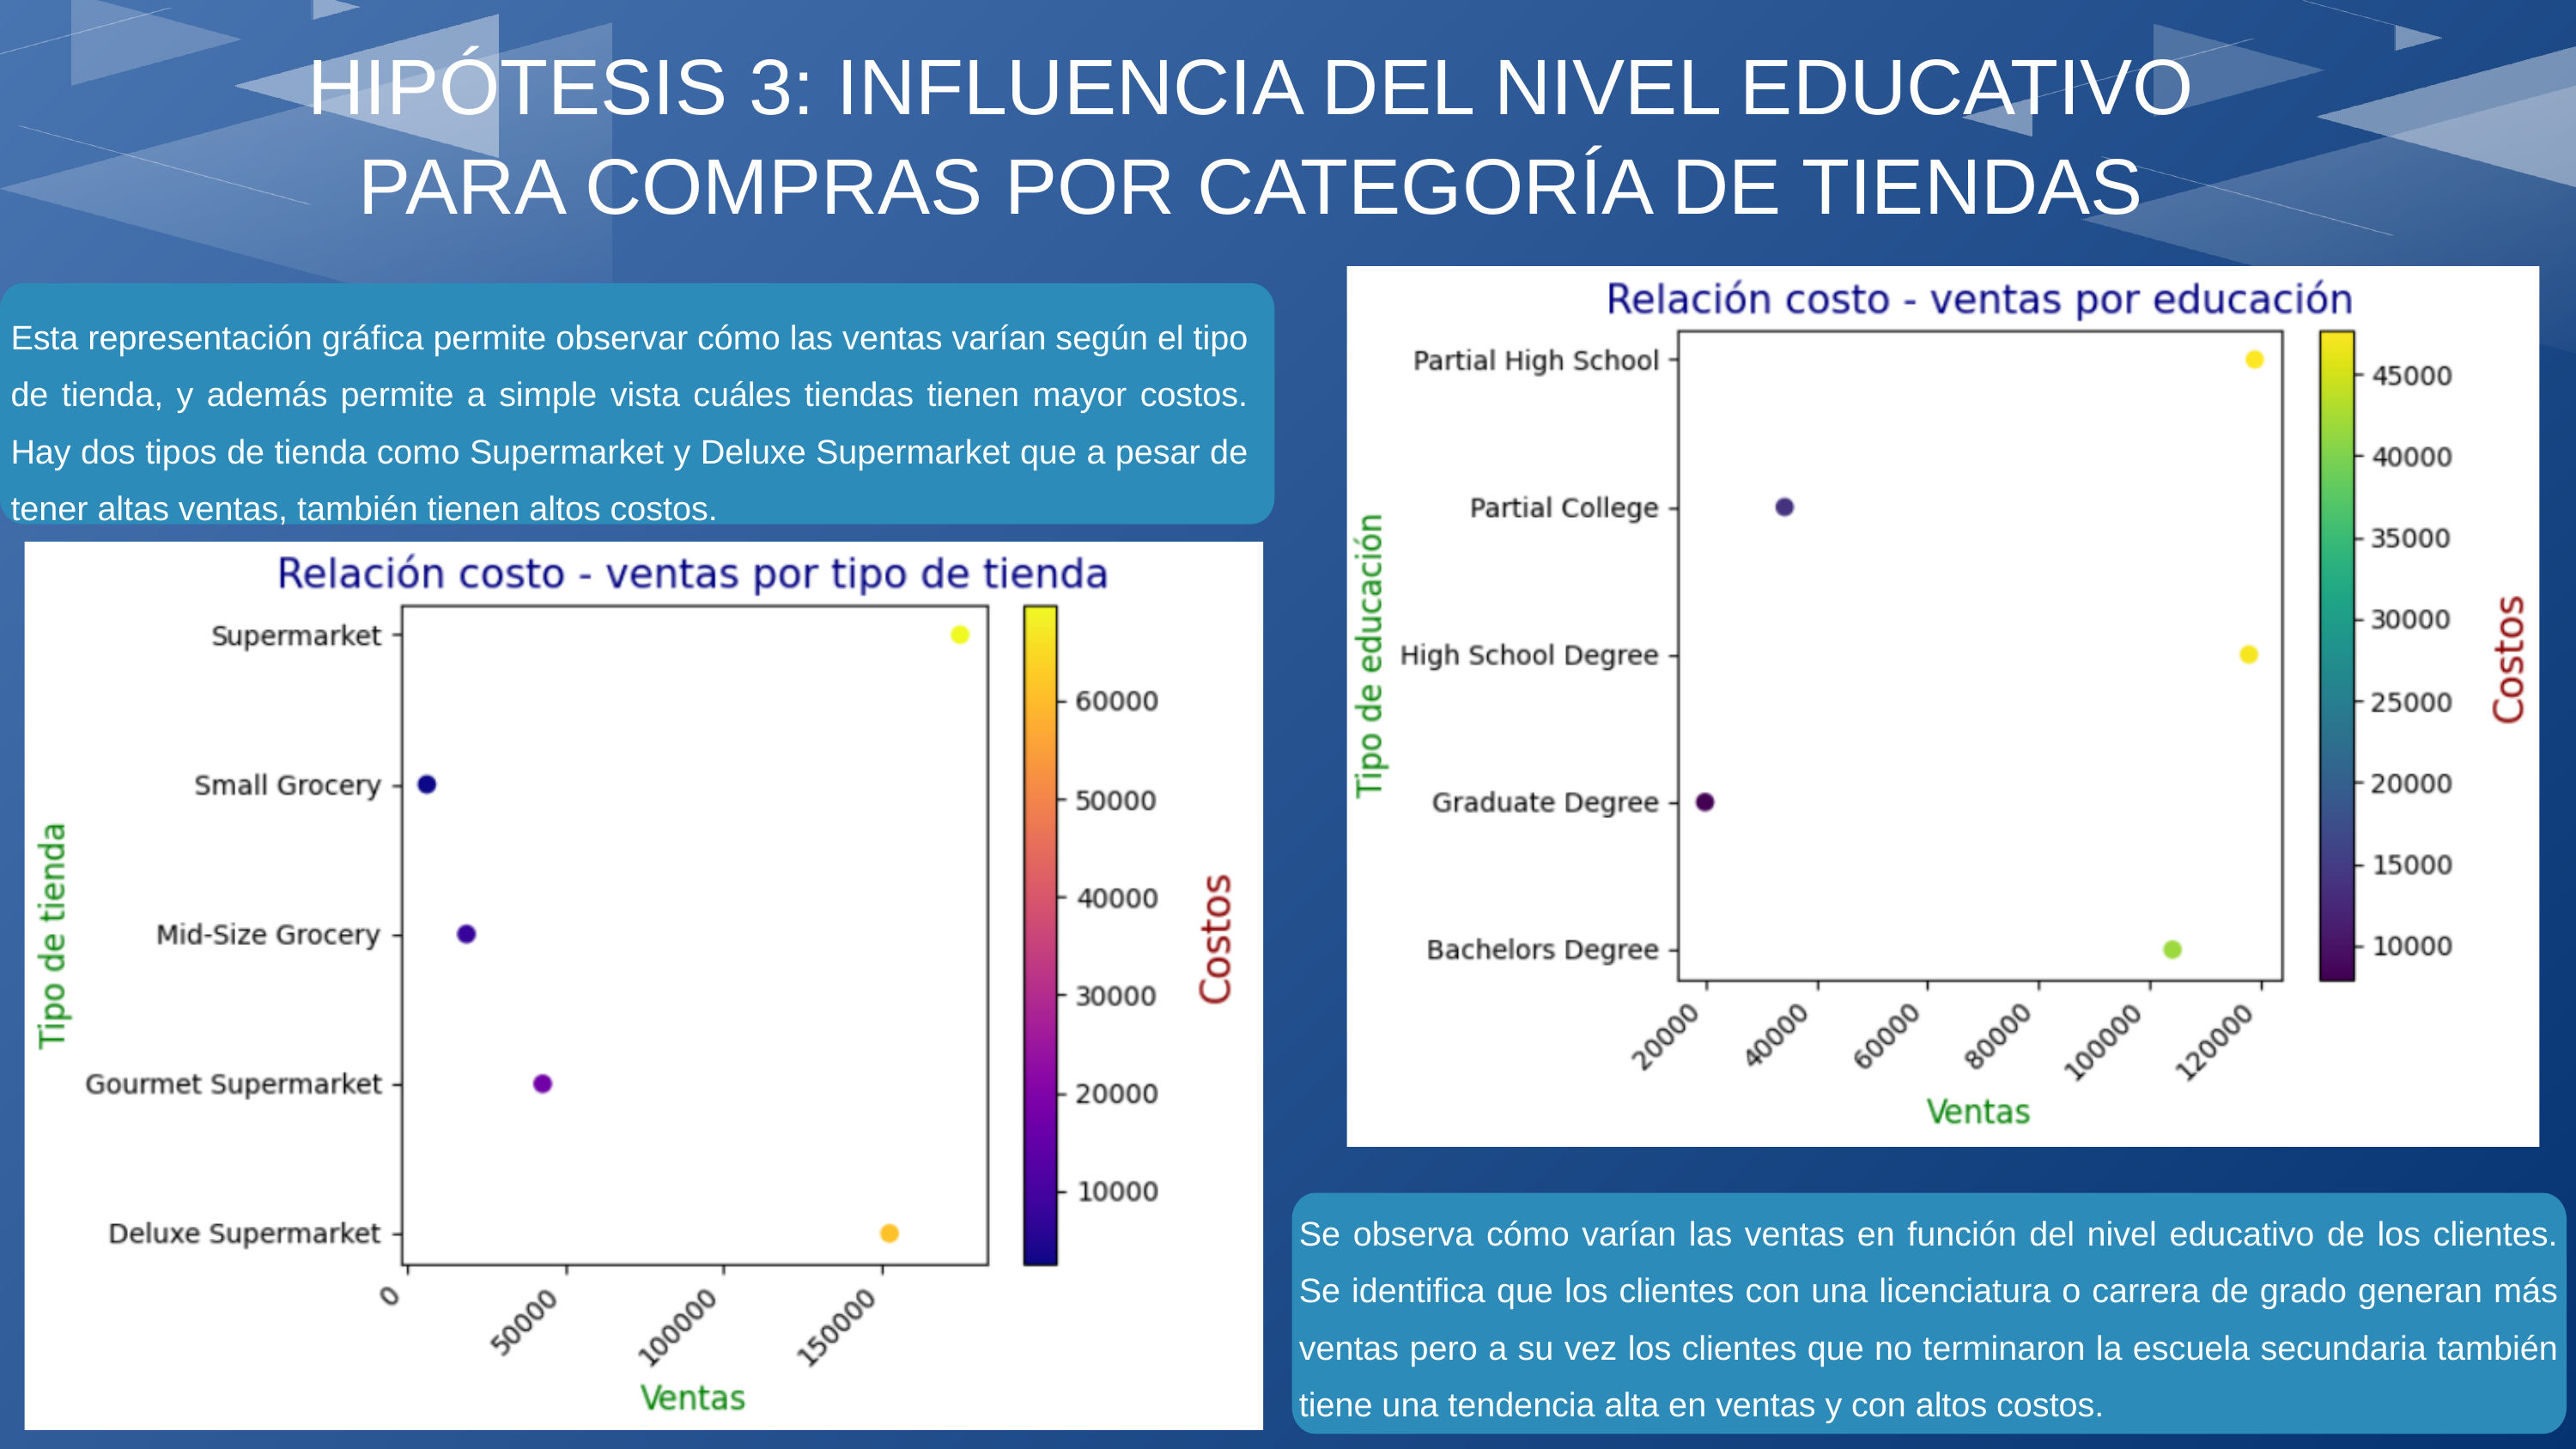

HIPÓTESIS 3: INFLUENCIA DEL NIVEL EDUCATIVO PARA COMPRAS POR CATEGORÍA DE TIENDAS

Esta representación gráfica permite observar cómo las ventas varían según el tipo de tienda, y además permite a simple vista cuáles tiendas tienen mayor costos. Hay dos tipos de tienda como Supermarket y Deluxe Supermarket que a pesar de tener altas ventas, también tienen altos costos.

Se observa cómo varían las ventas en función del nivel educativo de los clientes. Se identifica que los clientes con una licenciatura o carrera de grado generan más ventas pero a su vez los clientes que no terminaron la escuela secundaria también tiene una tendencia alta en ventas y con altos costos.